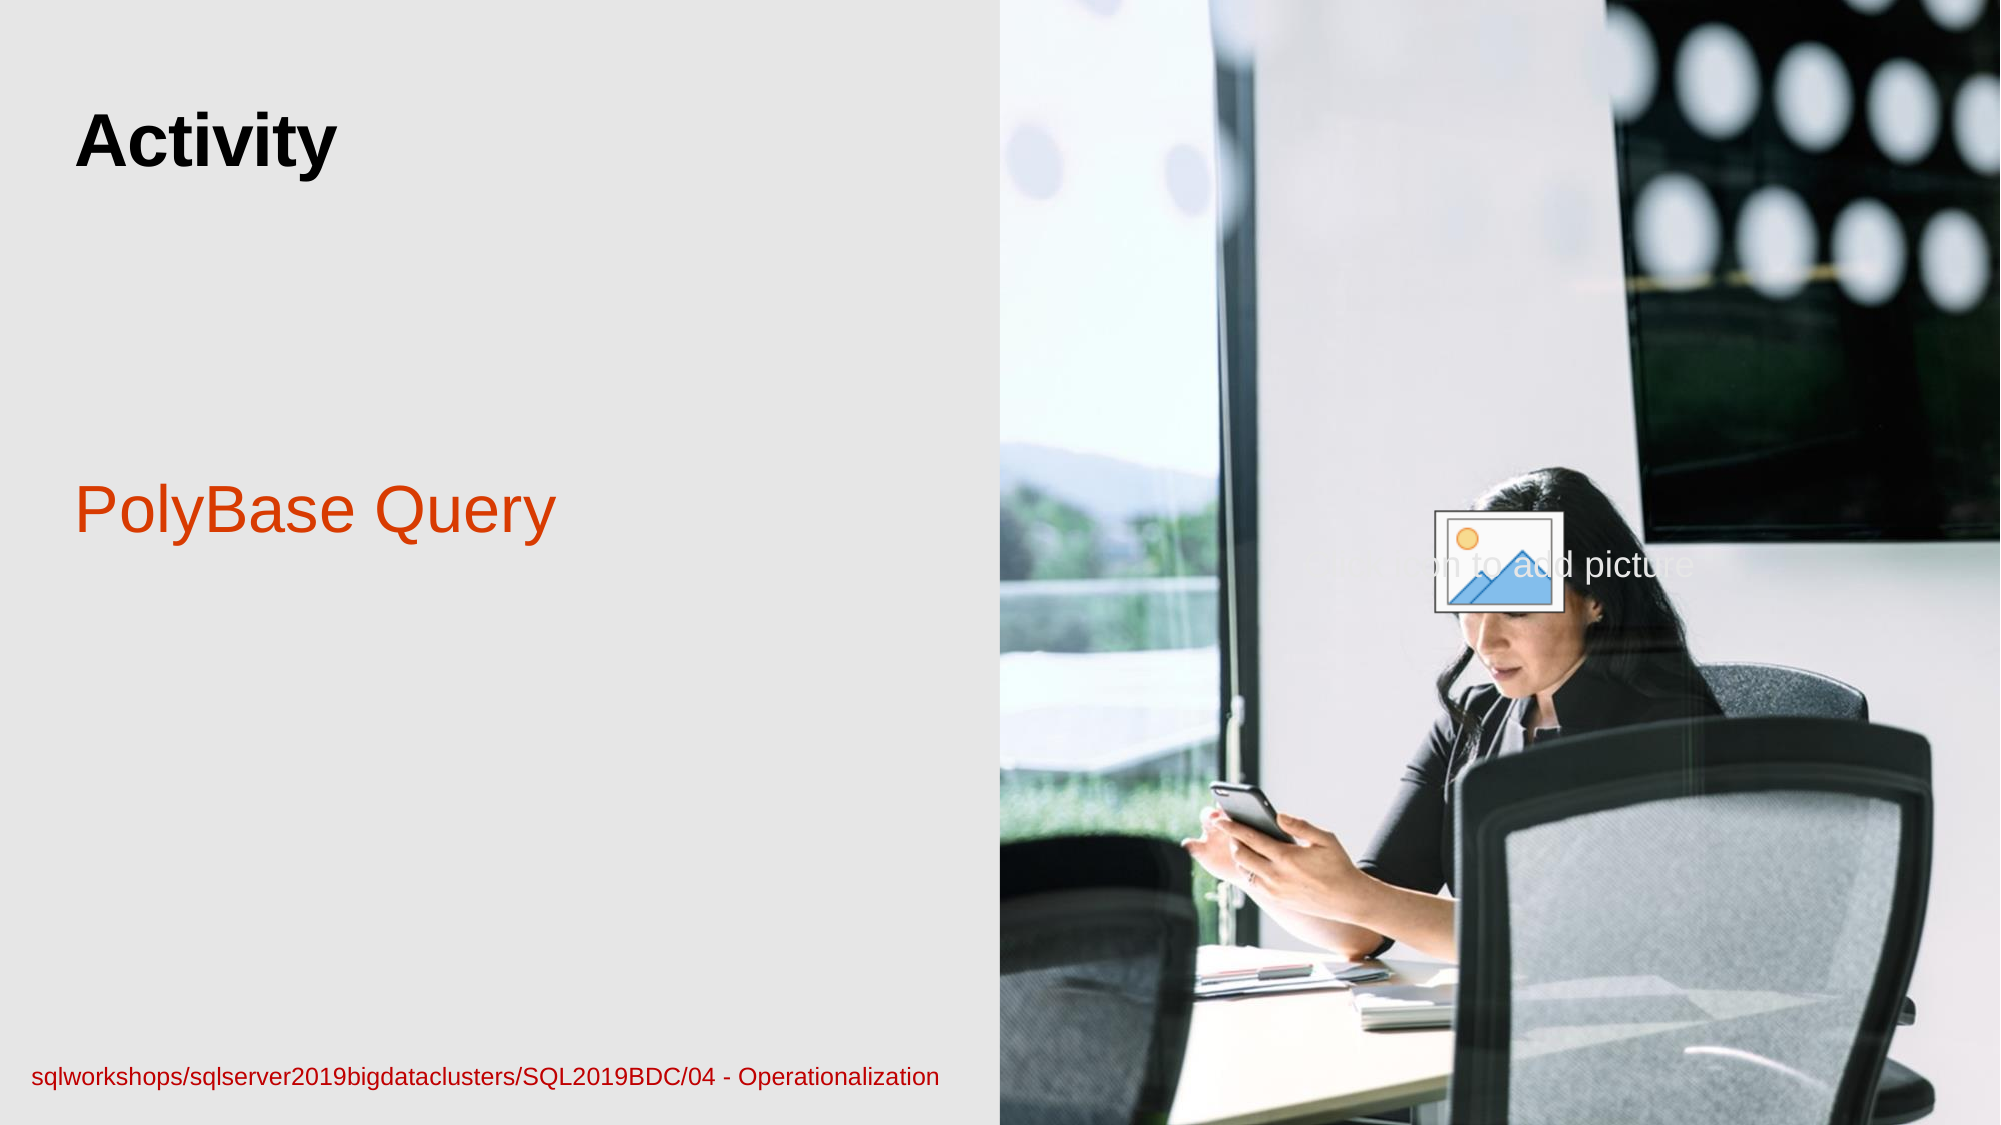

# Activity
PolyBase Query
sqlworkshops/sqlserver2019bigdataclusters/SQL2019BDC/04 - Operationalization